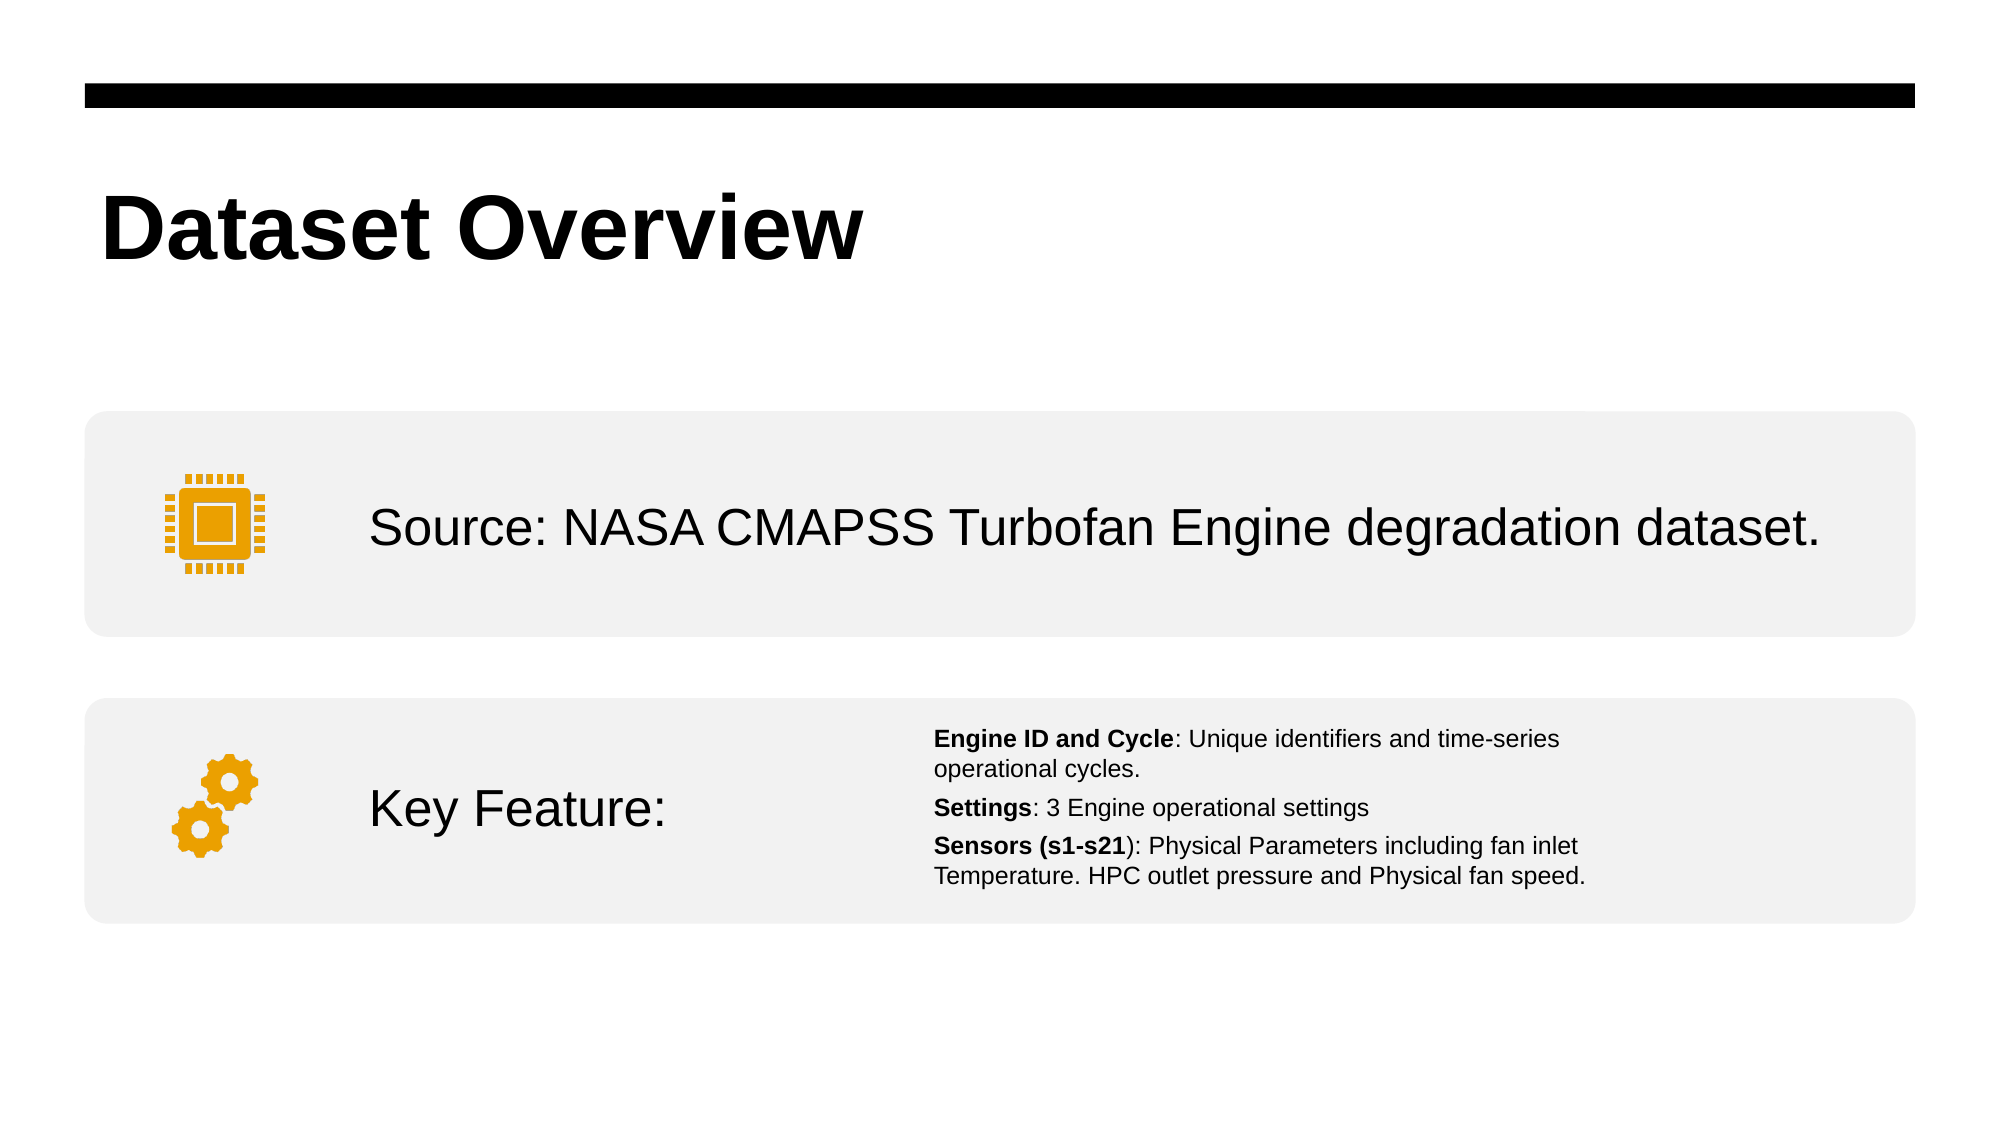

# Dataset Overview
Source: NASA CMAPSS Turbofan Engine degradation dataset.
Key Feature:
Engine ID and Cycle: Unique identifiers and time-series operational cycles.
Settings: 3 Engine operational settings
Sensors (s1-s21): Physical Parameters including fan inlet Temperature. HPC outlet pressure and Physical fan speed.